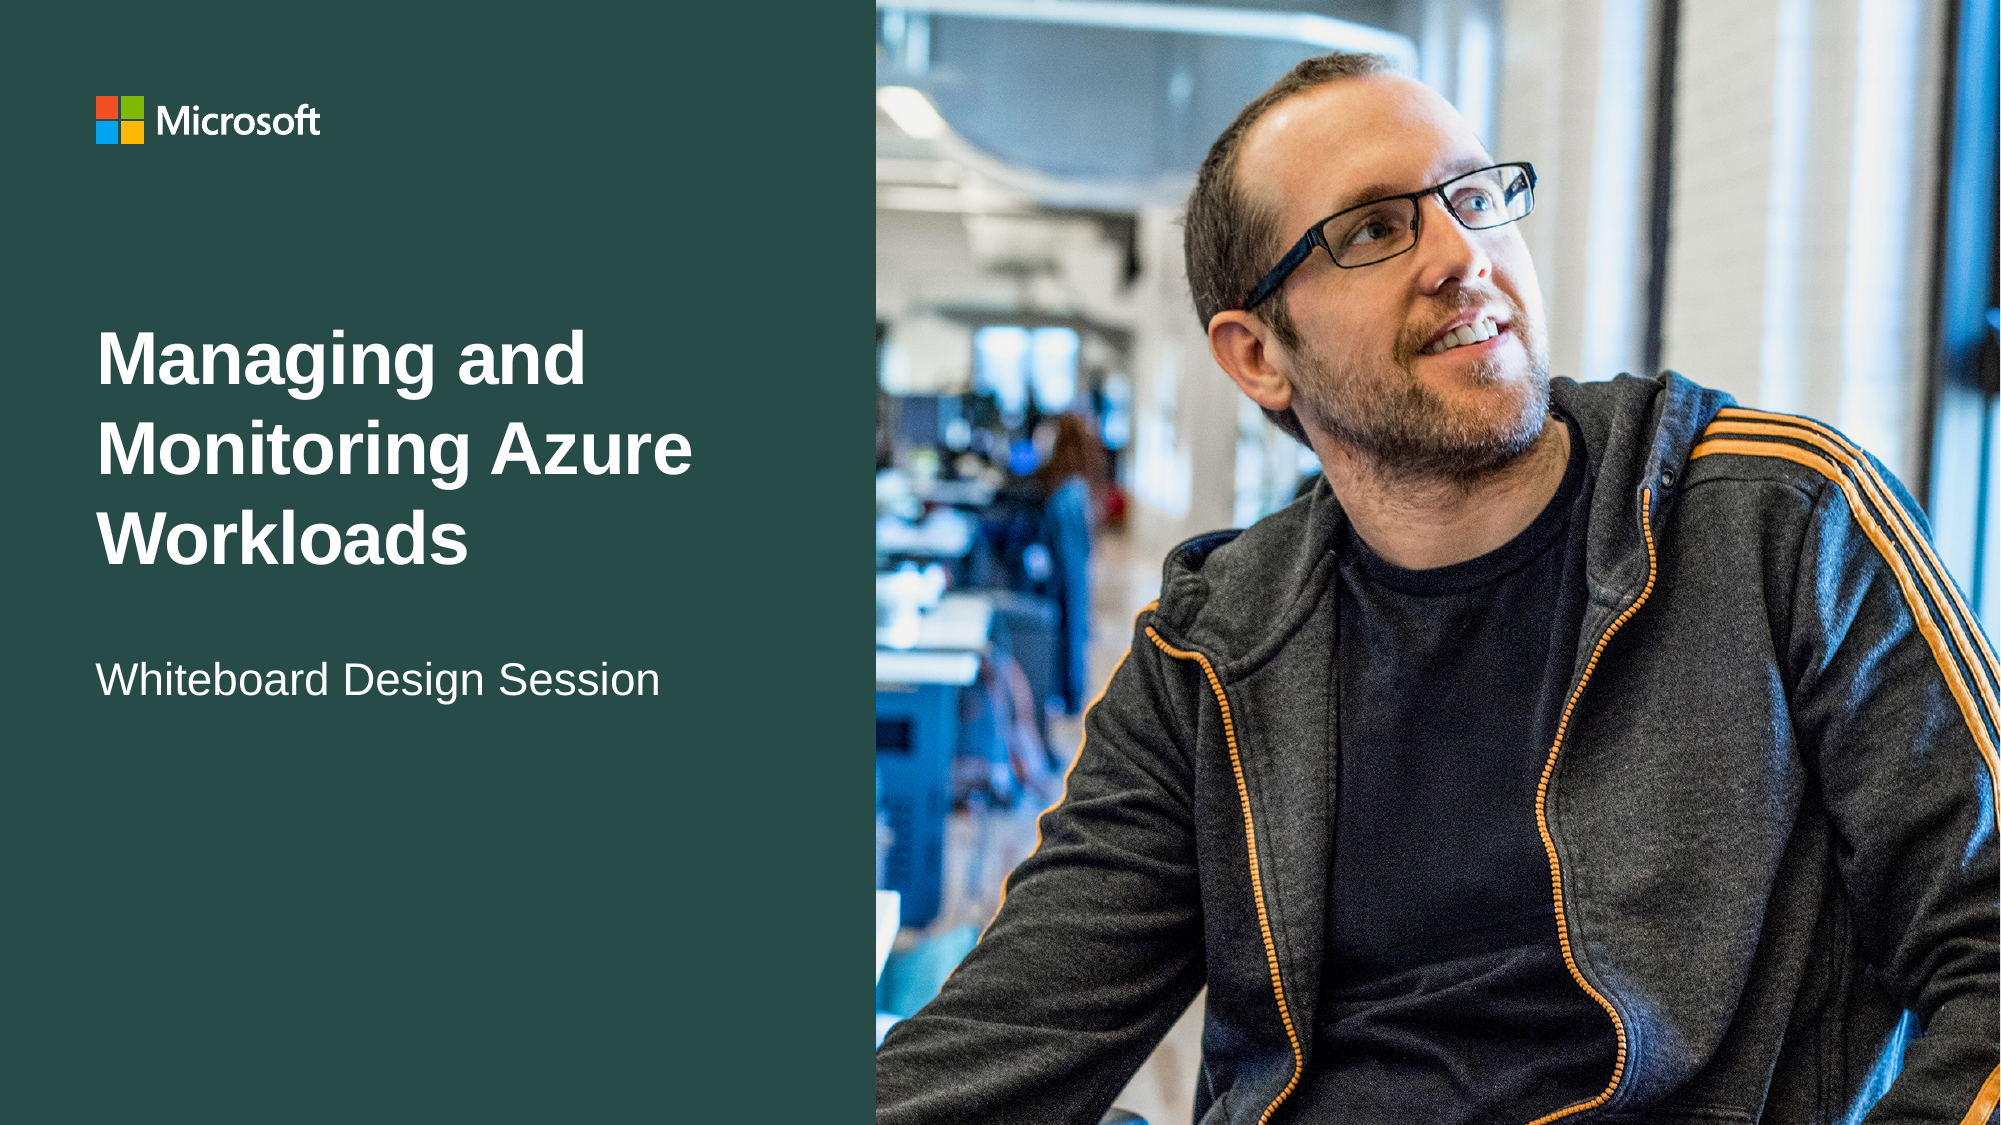

# Managing and Monitoring Azure Workloads
Whiteboard Design Session